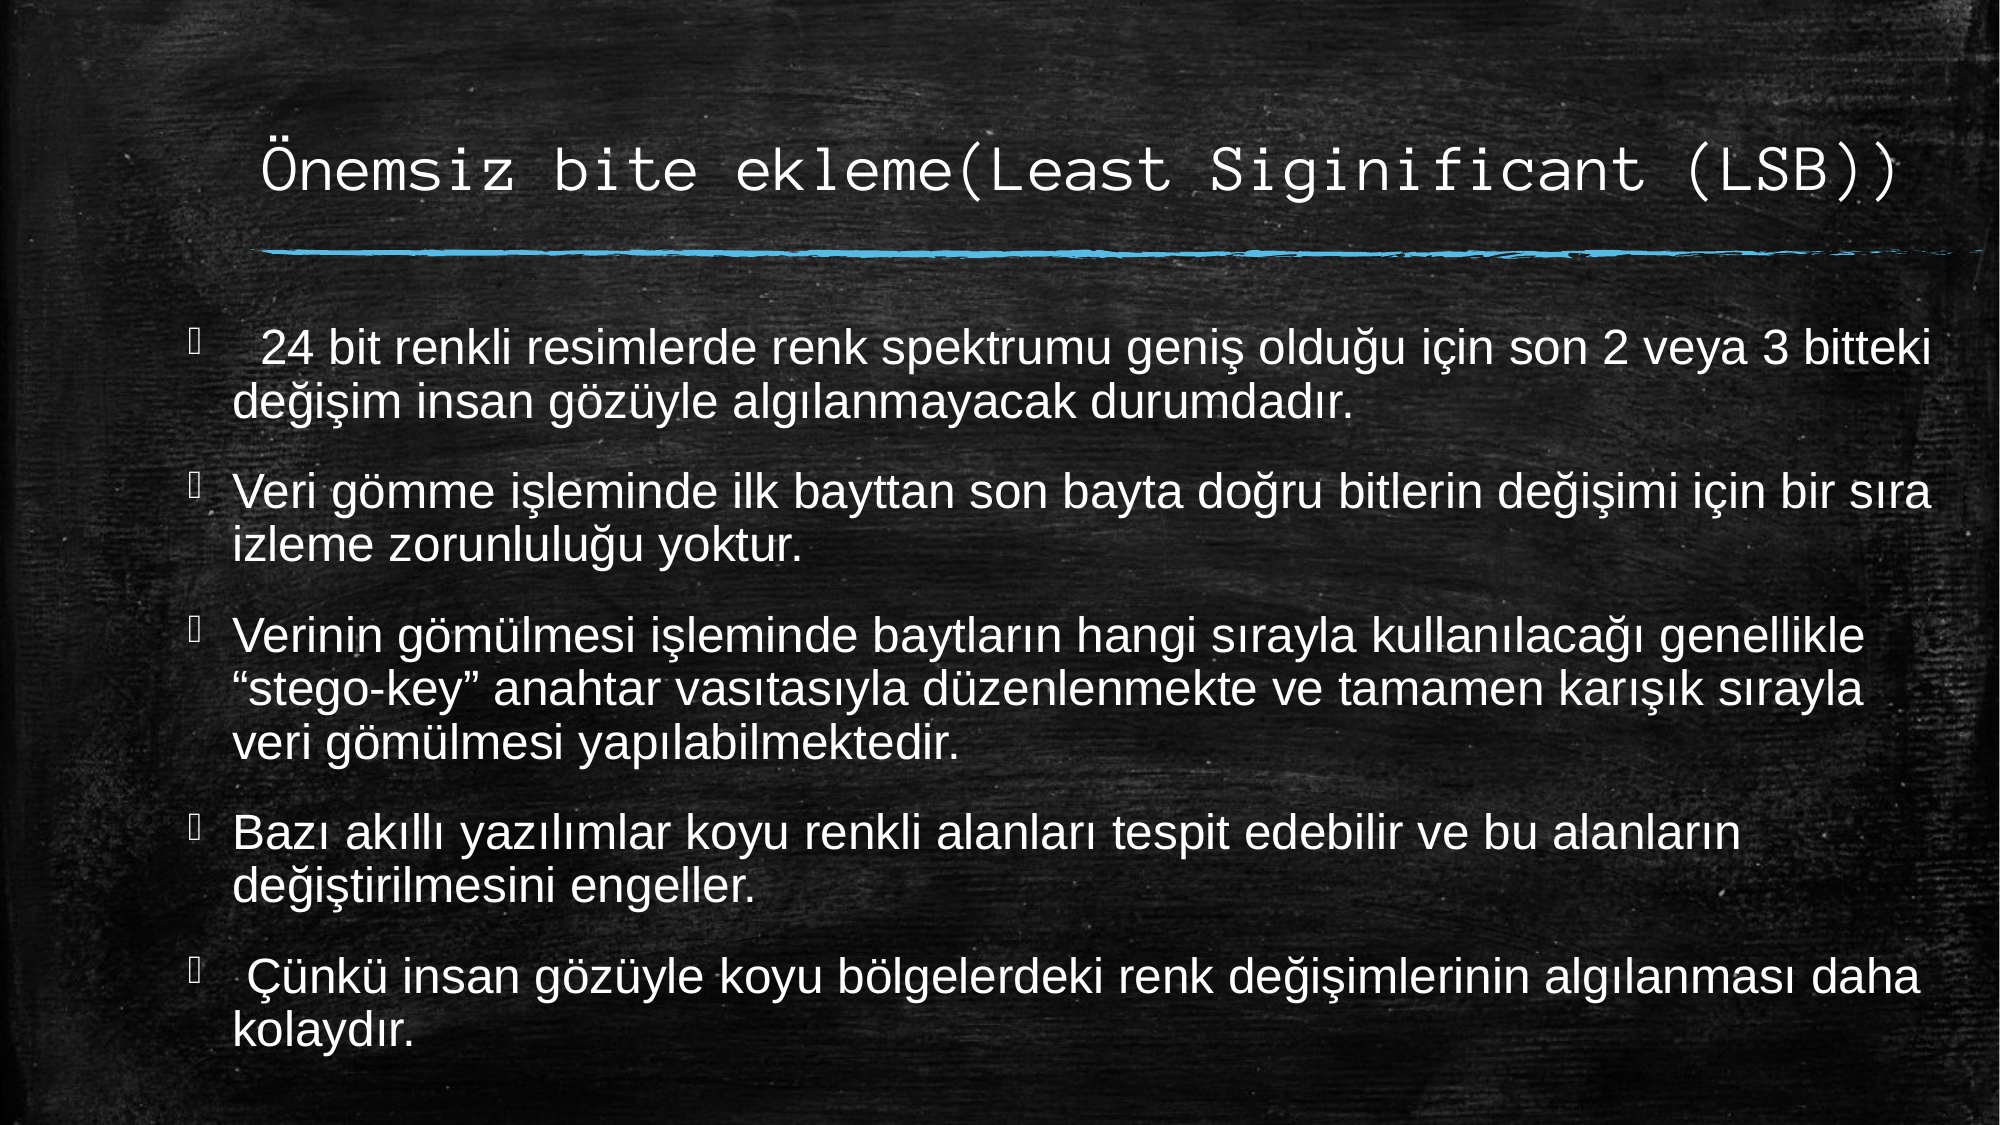

# Önemsiz bite ekleme(Least Siginificant (LSB))
  24 bit renkli resimlerde renk spektrumu geniş olduğu için son 2 veya 3 bitteki değişim insan gözüyle algılanmayacak durumdadır.
Veri gömme işleminde ilk bayttan son bayta doğru bitlerin değişimi için bir sıra izleme zorunluluğu yoktur.
Verinin gömülmesi işleminde baytların hangi sırayla kullanılacağı genellikle “stego-key” anahtar vasıtasıyla düzenlenmekte ve tamamen karışık sırayla veri gömülmesi yapılabilmektedir.
Bazı akıllı yazılımlar koyu renkli alanları tespit edebilir ve bu alanların değiştirilmesini engeller.
 Çünkü insan gözüyle koyu bölgelerdeki renk değişimlerinin algılanması daha kolaydır.